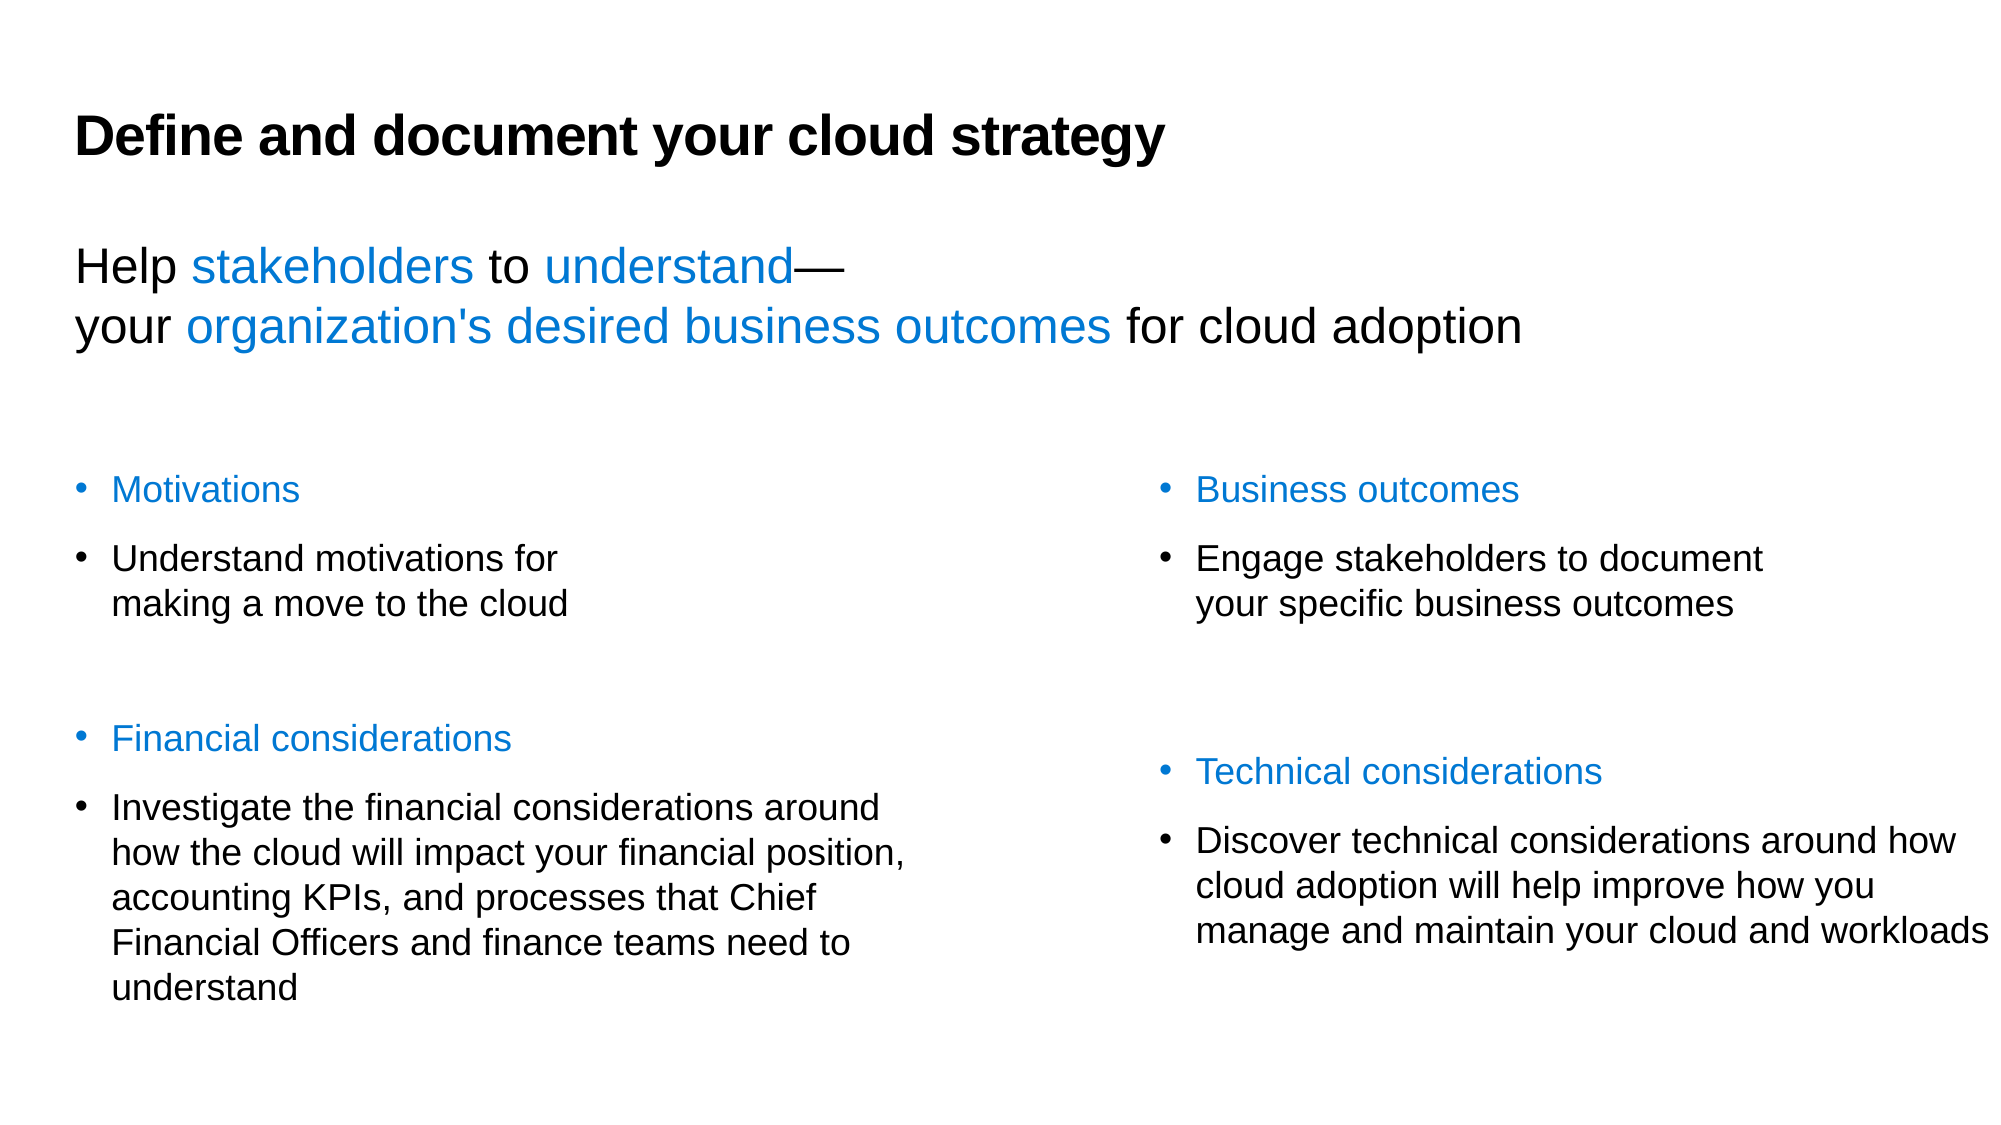

# Define and document your cloud strategy
Help stakeholders to understand—
your organization's desired business outcomes for cloud adoption
Motivations
Understand motivations for making a move to the cloud
Business outcomes
Engage stakeholders to document your specific business outcomes
Financial considerations
Investigate the financial considerations around how the cloud will impact your financial position, accounting KPIs, and processes that Chief Financial Officers and finance teams need to understand
Technical considerations
Discover technical considerations around how cloud adoption will help improve how you manage and maintain your cloud and workloads